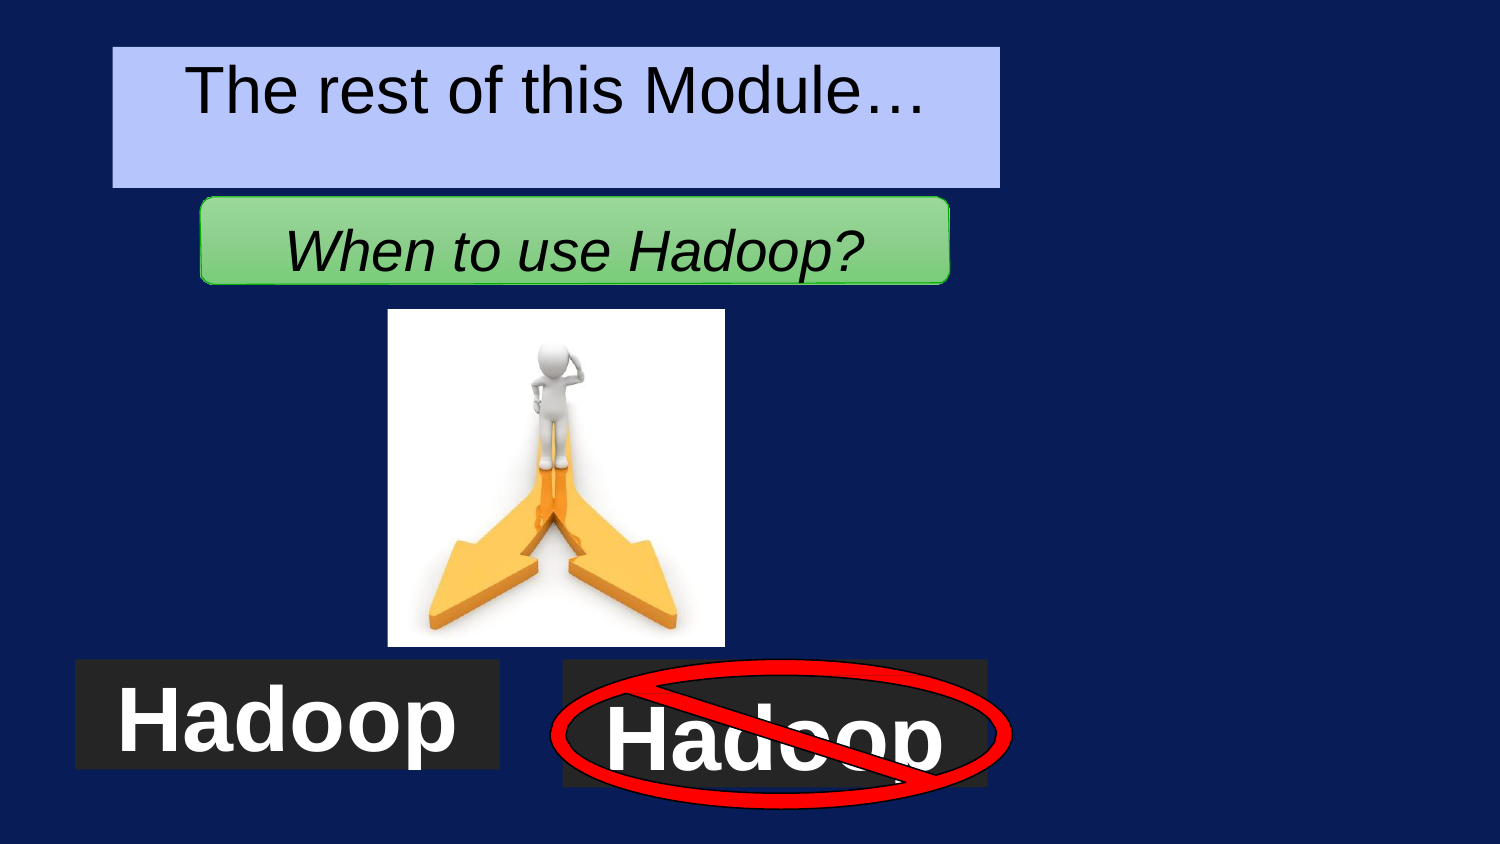

# The rest of this Module…

When to use Hadoop?

Hadoop

Hadoop